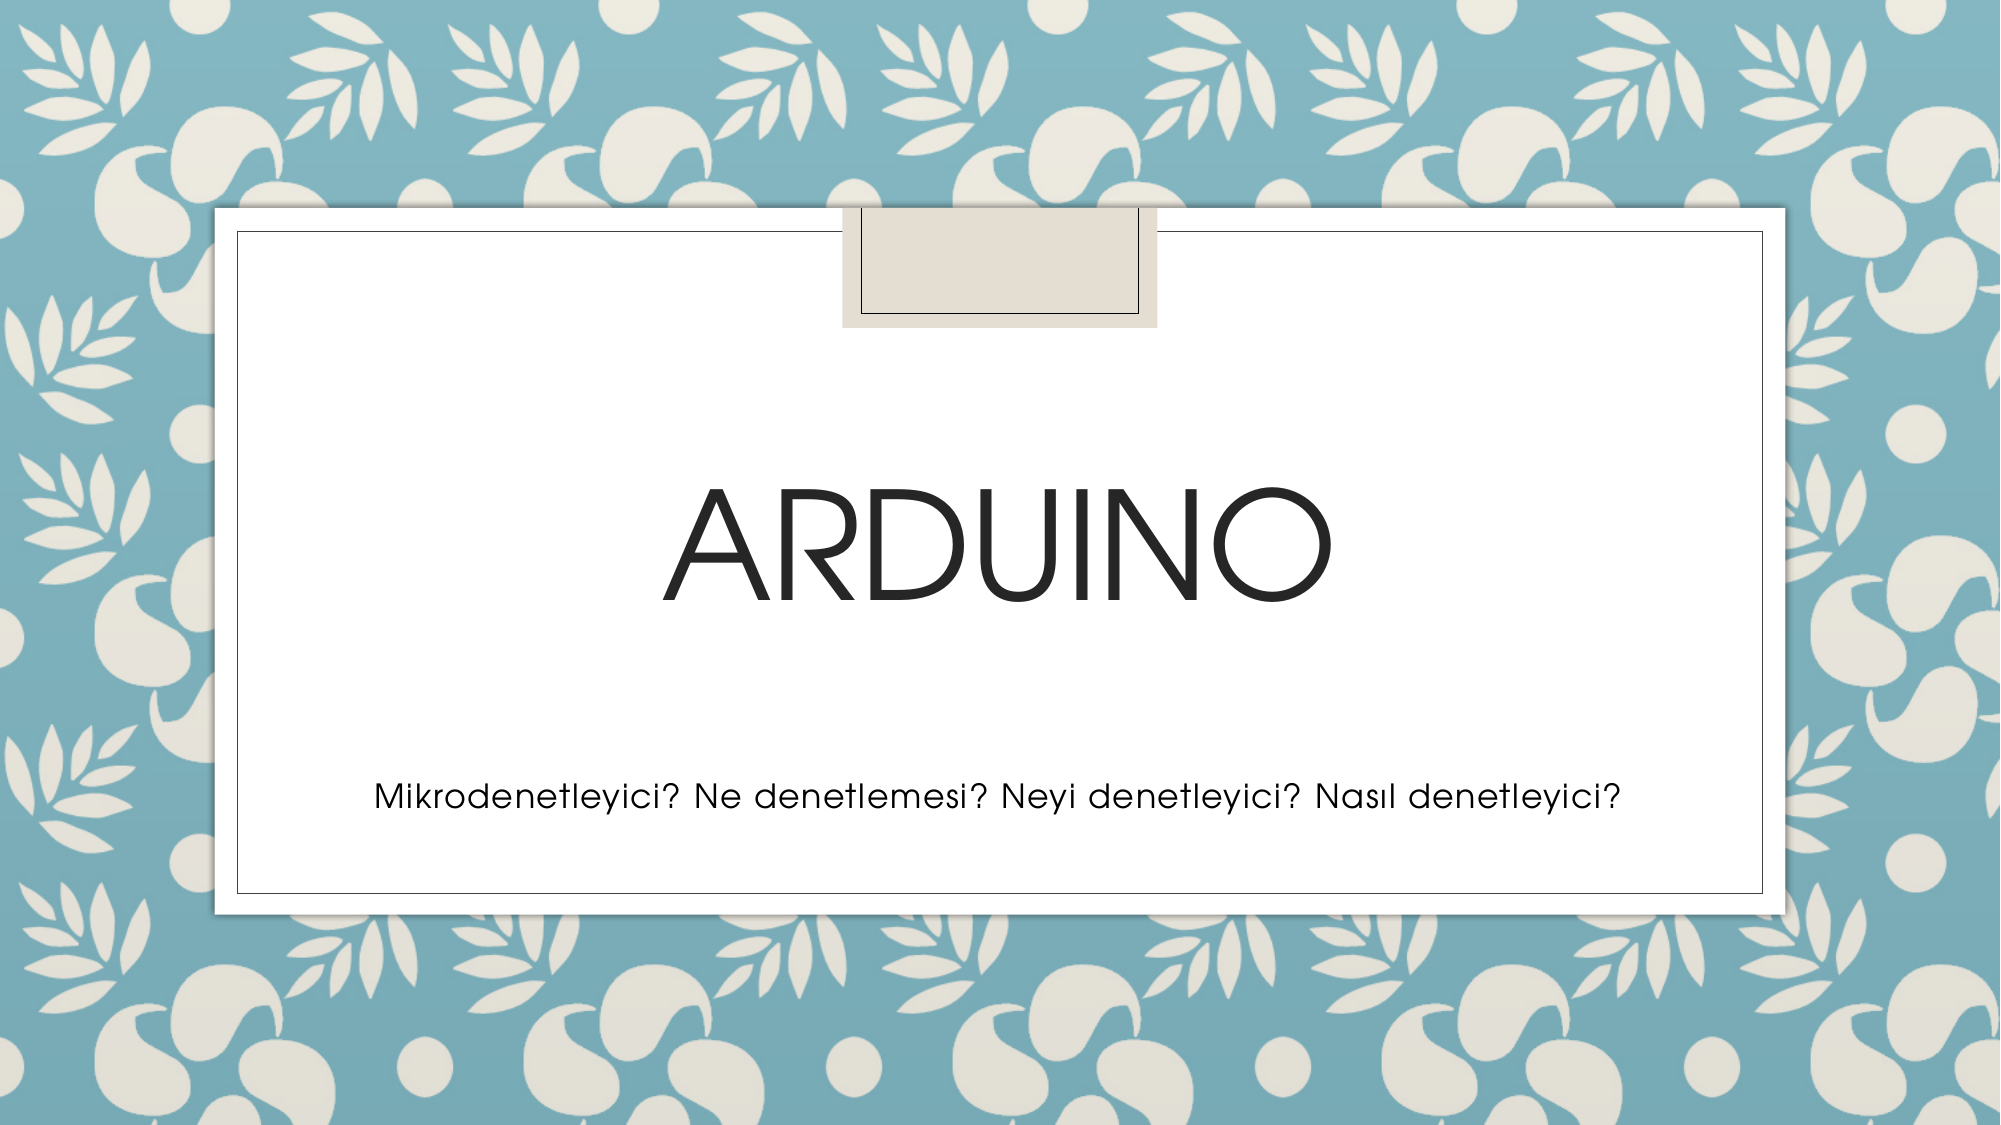

# Arduıno
Mikrodenetleyici? Ne denetlemesi? Neyi denetleyici? Nasıl denetleyici?